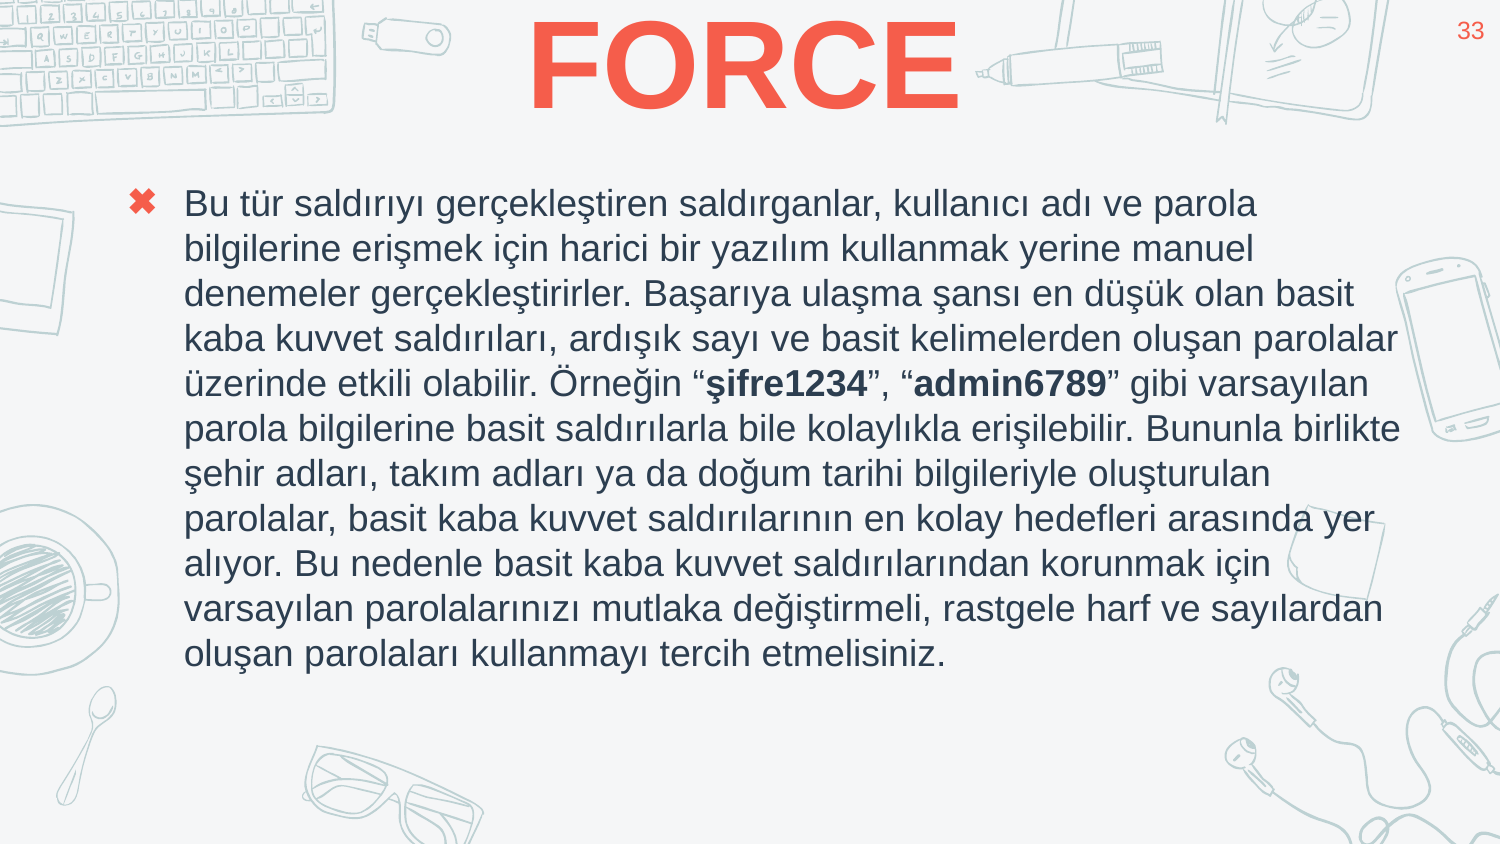

33
# BASİT BRUTE FORCE
Bu tür saldırıyı gerçekleştiren saldırganlar, kullanıcı adı ve parola bilgilerine erişmek için harici bir yazılım kullanmak yerine manuel denemeler gerçekleştirirler. Başarıya ulaşma şansı en düşük olan basit kaba kuvvet saldırıları, ardışık sayı ve basit kelimelerden oluşan parolalar üzerinde etkili olabilir. Örneğin “şifre1234”, “admin6789” gibi varsayılan parola bilgilerine basit saldırılarla bile kolaylıkla erişilebilir. Bununla birlikte şehir adları, takım adları ya da doğum tarihi bilgileriyle oluşturulan parolalar, basit kaba kuvvet saldırılarının en kolay hedefleri arasında yer alıyor. Bu nedenle basit kaba kuvvet saldırılarından korunmak için varsayılan parolalarınızı mutlaka değiştirmeli, rastgele harf ve sayılardan oluşan parolaları kullanmayı tercih etmelisiniz.